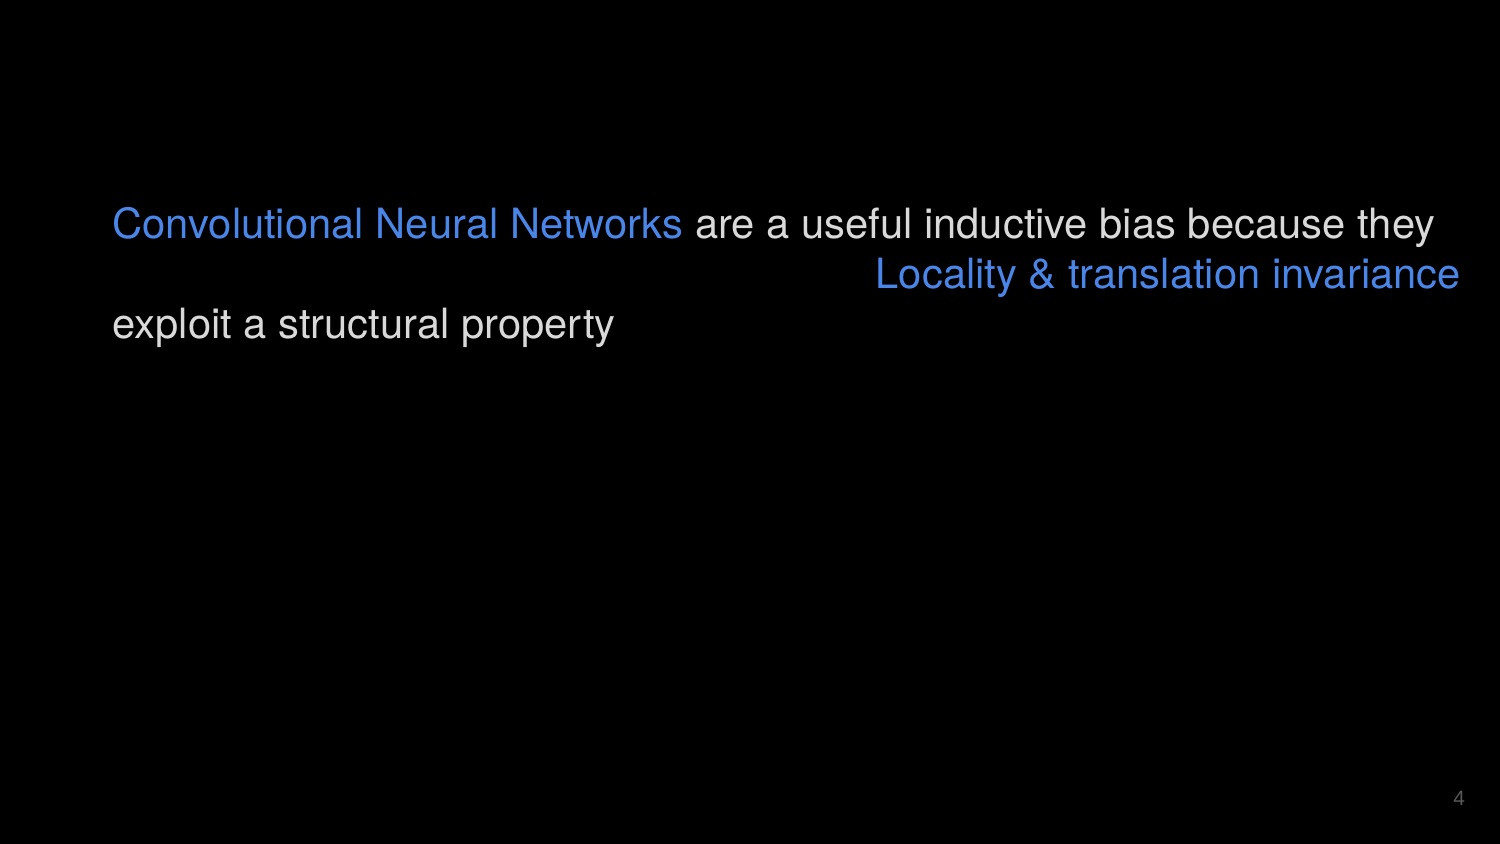

Convolutional Neural Networks are a useful inductive bias because they
exploit a structural property

Locality & translation invariance
4